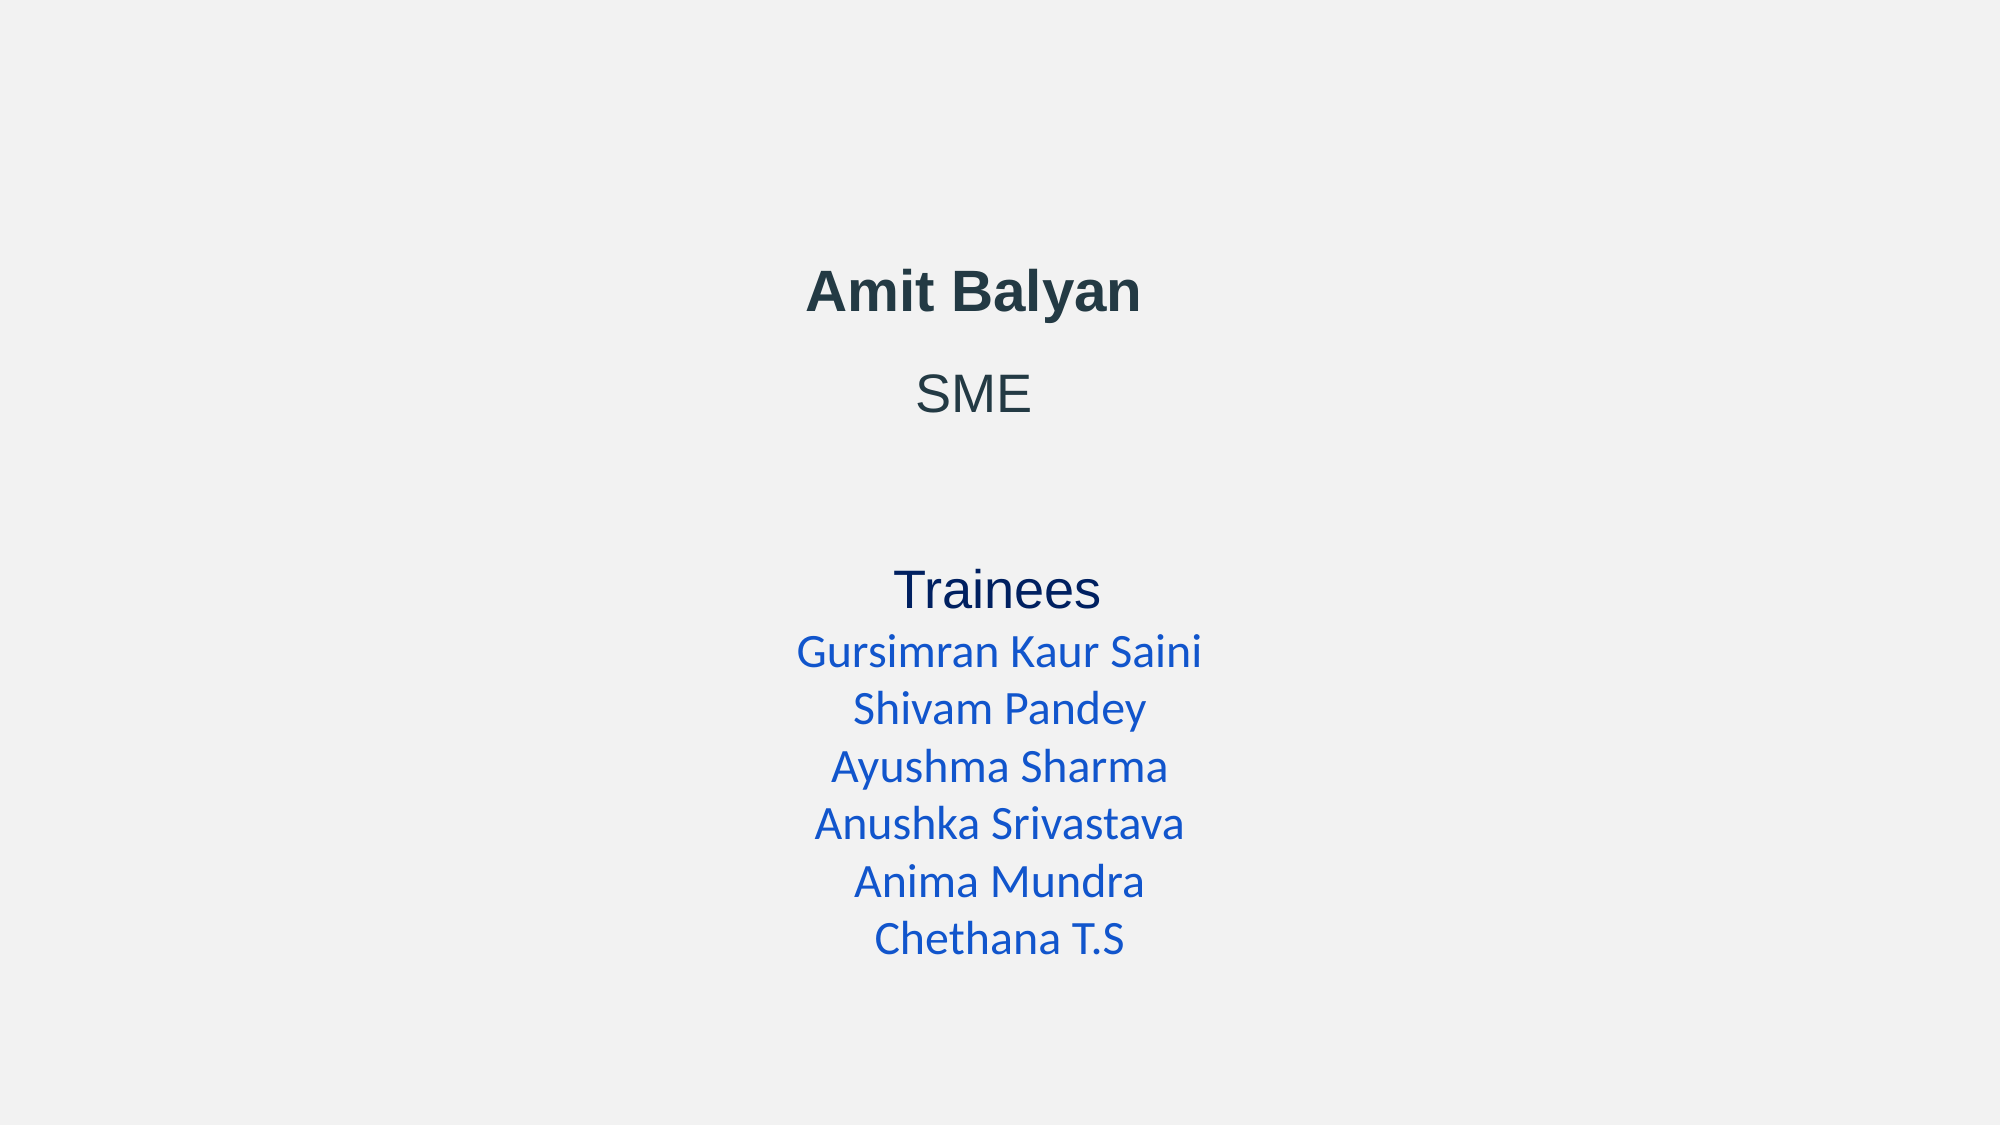

Amit Balyan

SME
   Trainees
Gursimran Kaur Saini
Shivam Pandey
Ayushma Sharma
Anushka Srivastava
Anima Mundra
Chethana T.S